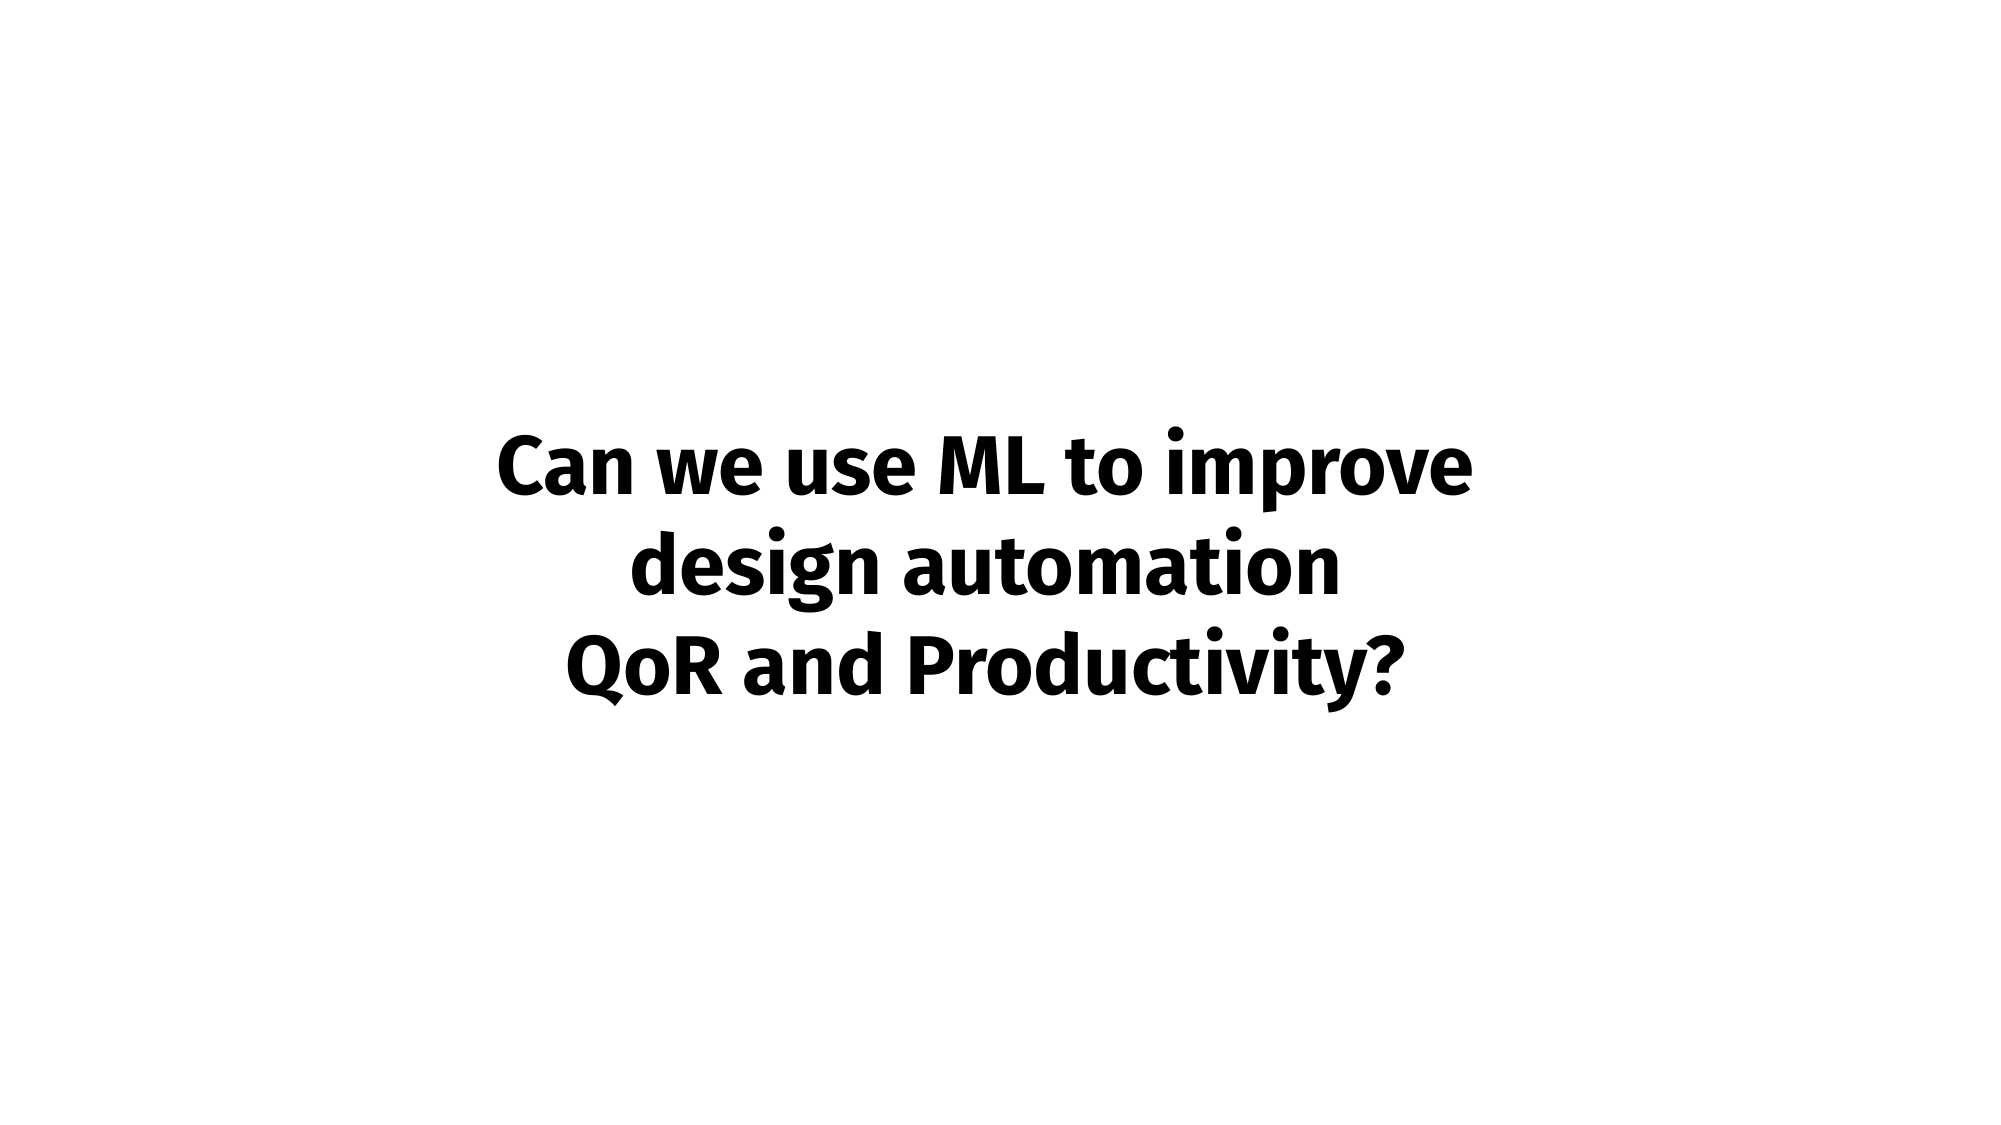

Can we use ML to improve
design automation
QoR and Productivity?
8